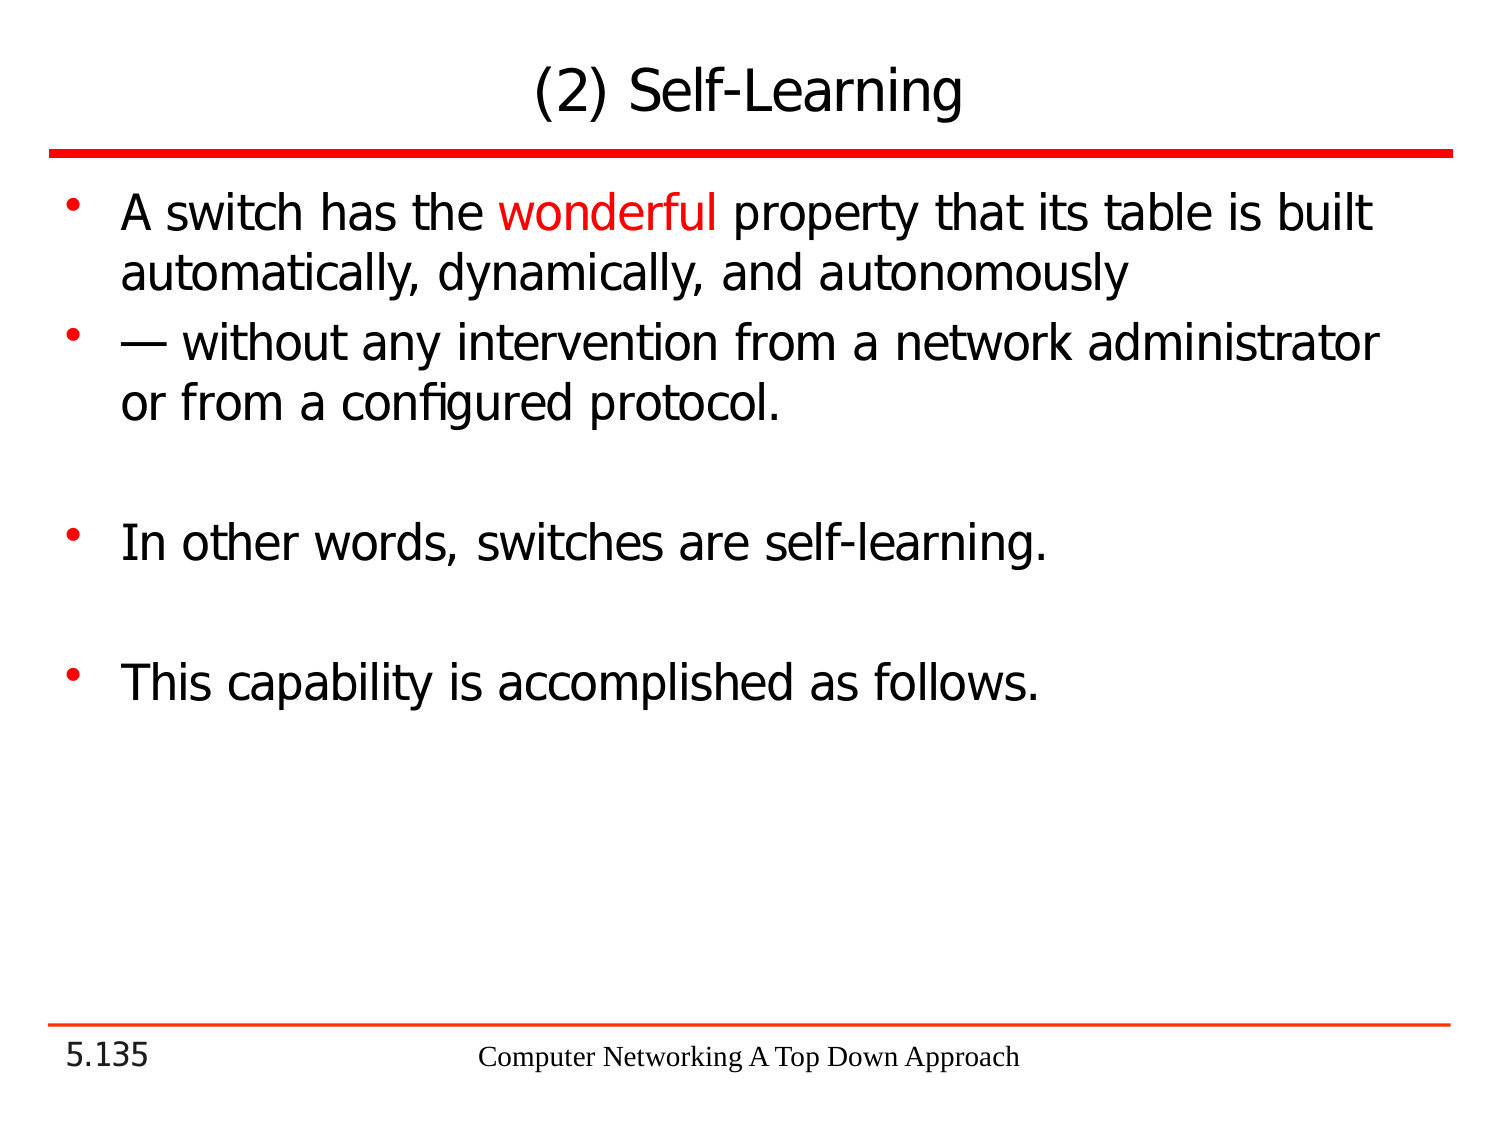

# (2) Self-Learning
A switch has the wonderful property that its table is built automatically, dynamically, and autonomously
— without any intervention from a network administrator or from a configured protocol.

In other words, switches are self-learning.

This capability is accomplished as follows.